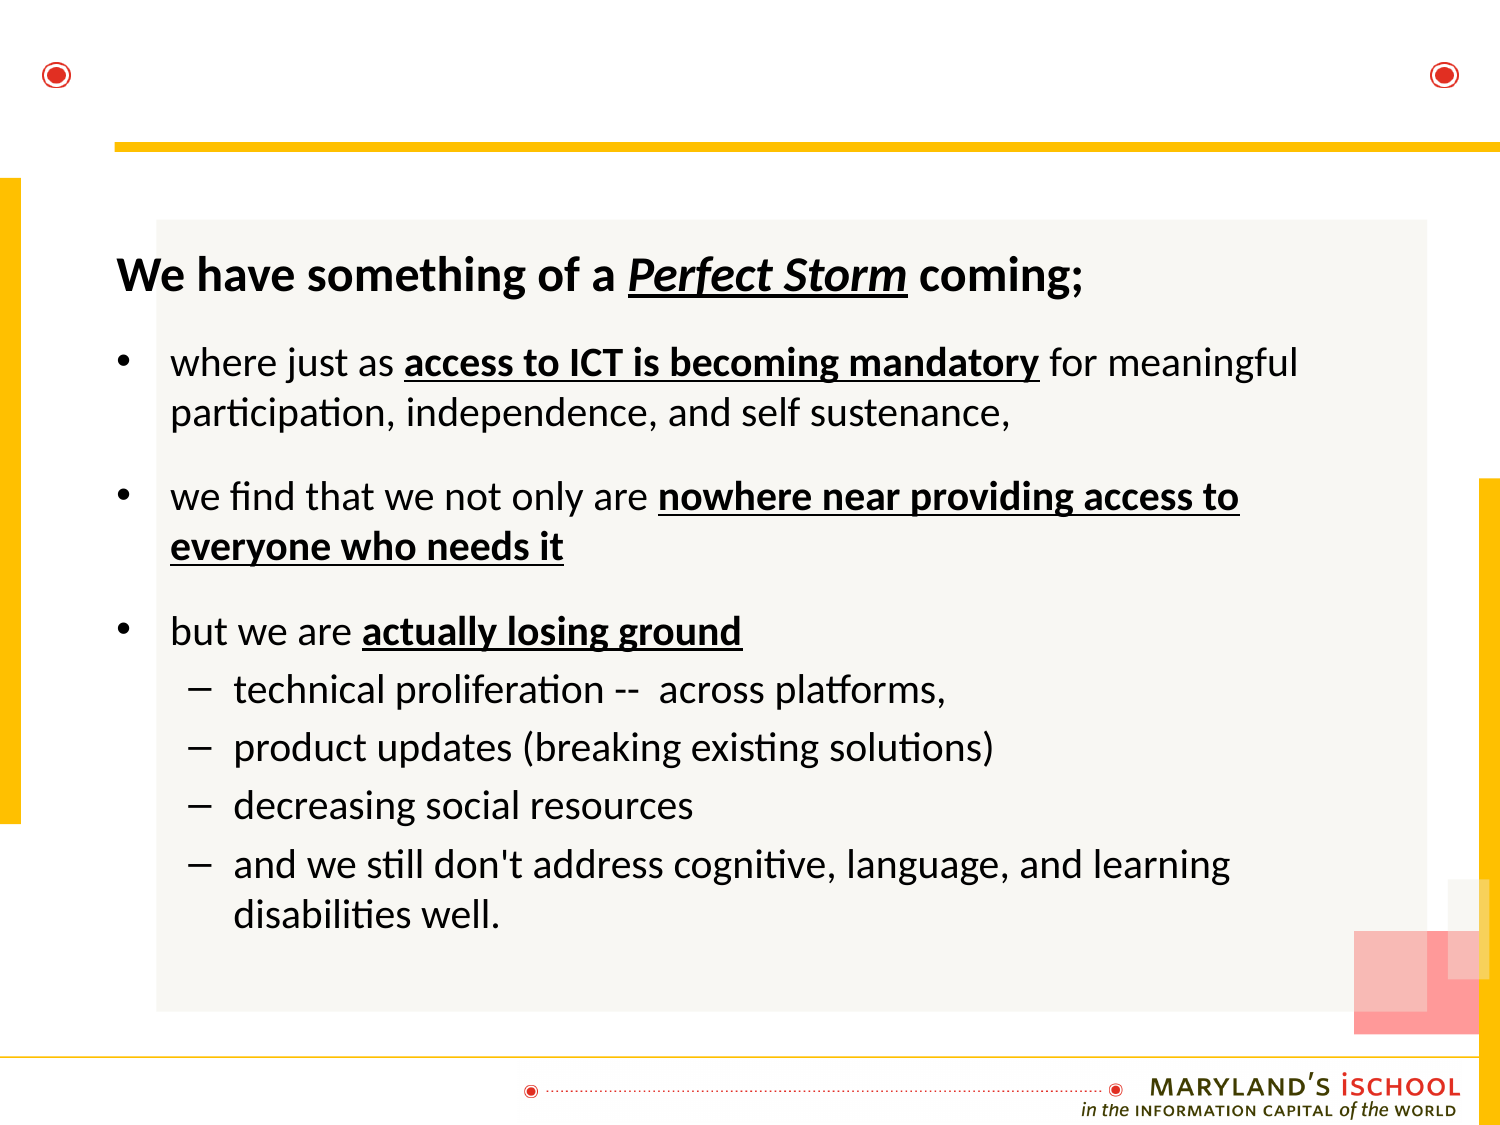

#
We have something of a Perfect Storm coming;
where just as access to ICT is becoming mandatory for meaningful participation, independence, and self sustenance,
we find that we not only are nowhere near providing access to everyone who needs it
but we are actually losing ground
technical proliferation --  across platforms,
product updates (breaking existing solutions)
decreasing social resources
and we still don't address cognitive, language, and learning disabilities well.